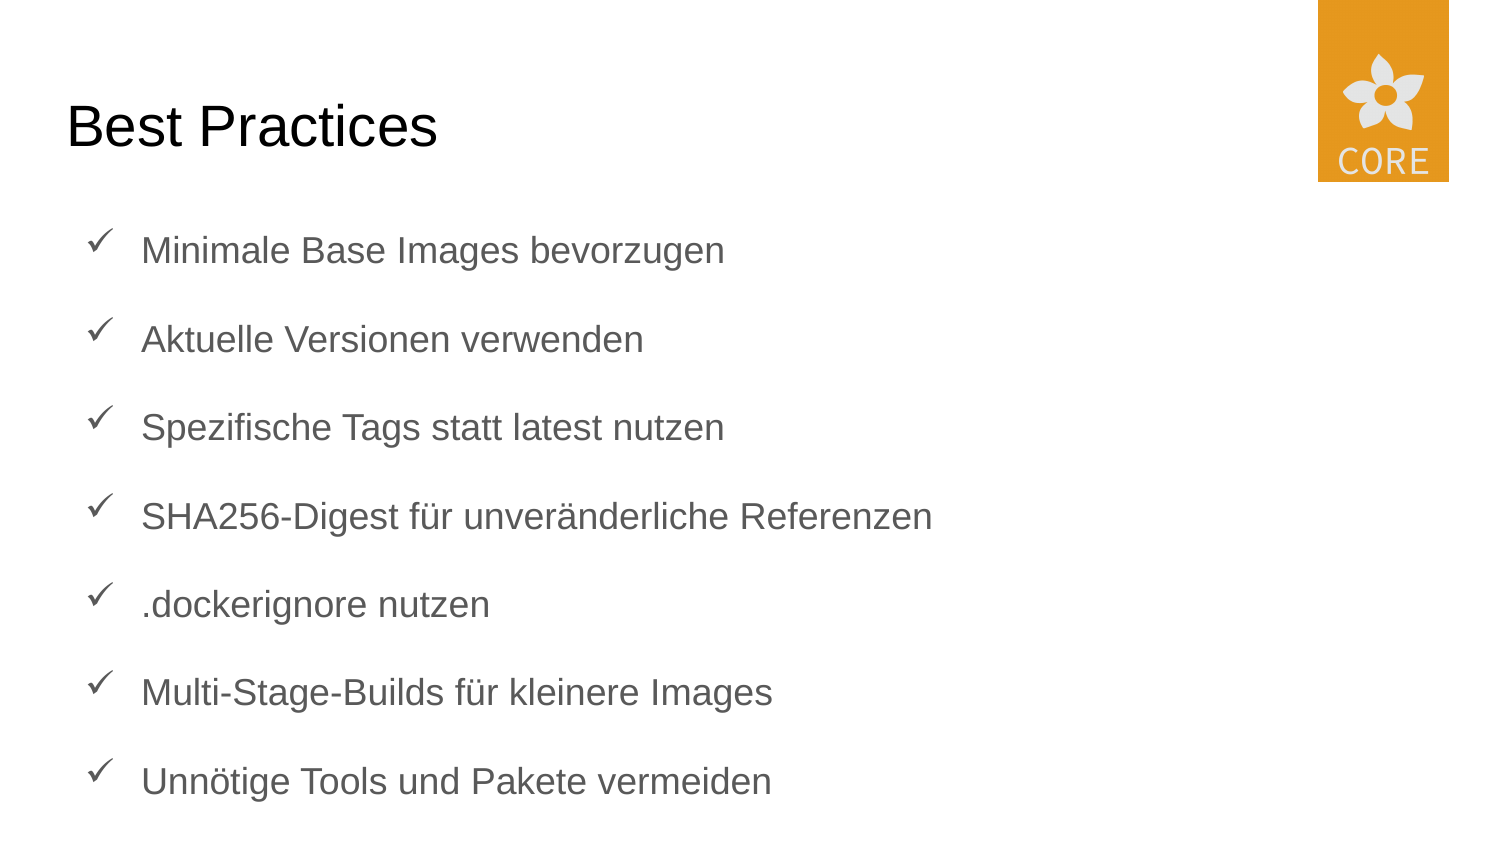

# Best Practices
Minimale Base Images bevorzugen
Aktuelle Versionen verwenden
Spezifische Tags statt latest nutzen
SHA256-Digest für unveränderliche Referenzen
.dockerignore nutzen
Multi-Stage-Builds für kleinere Images
Unnötige Tools und Pakete vermeiden
Nicht als root ausführen